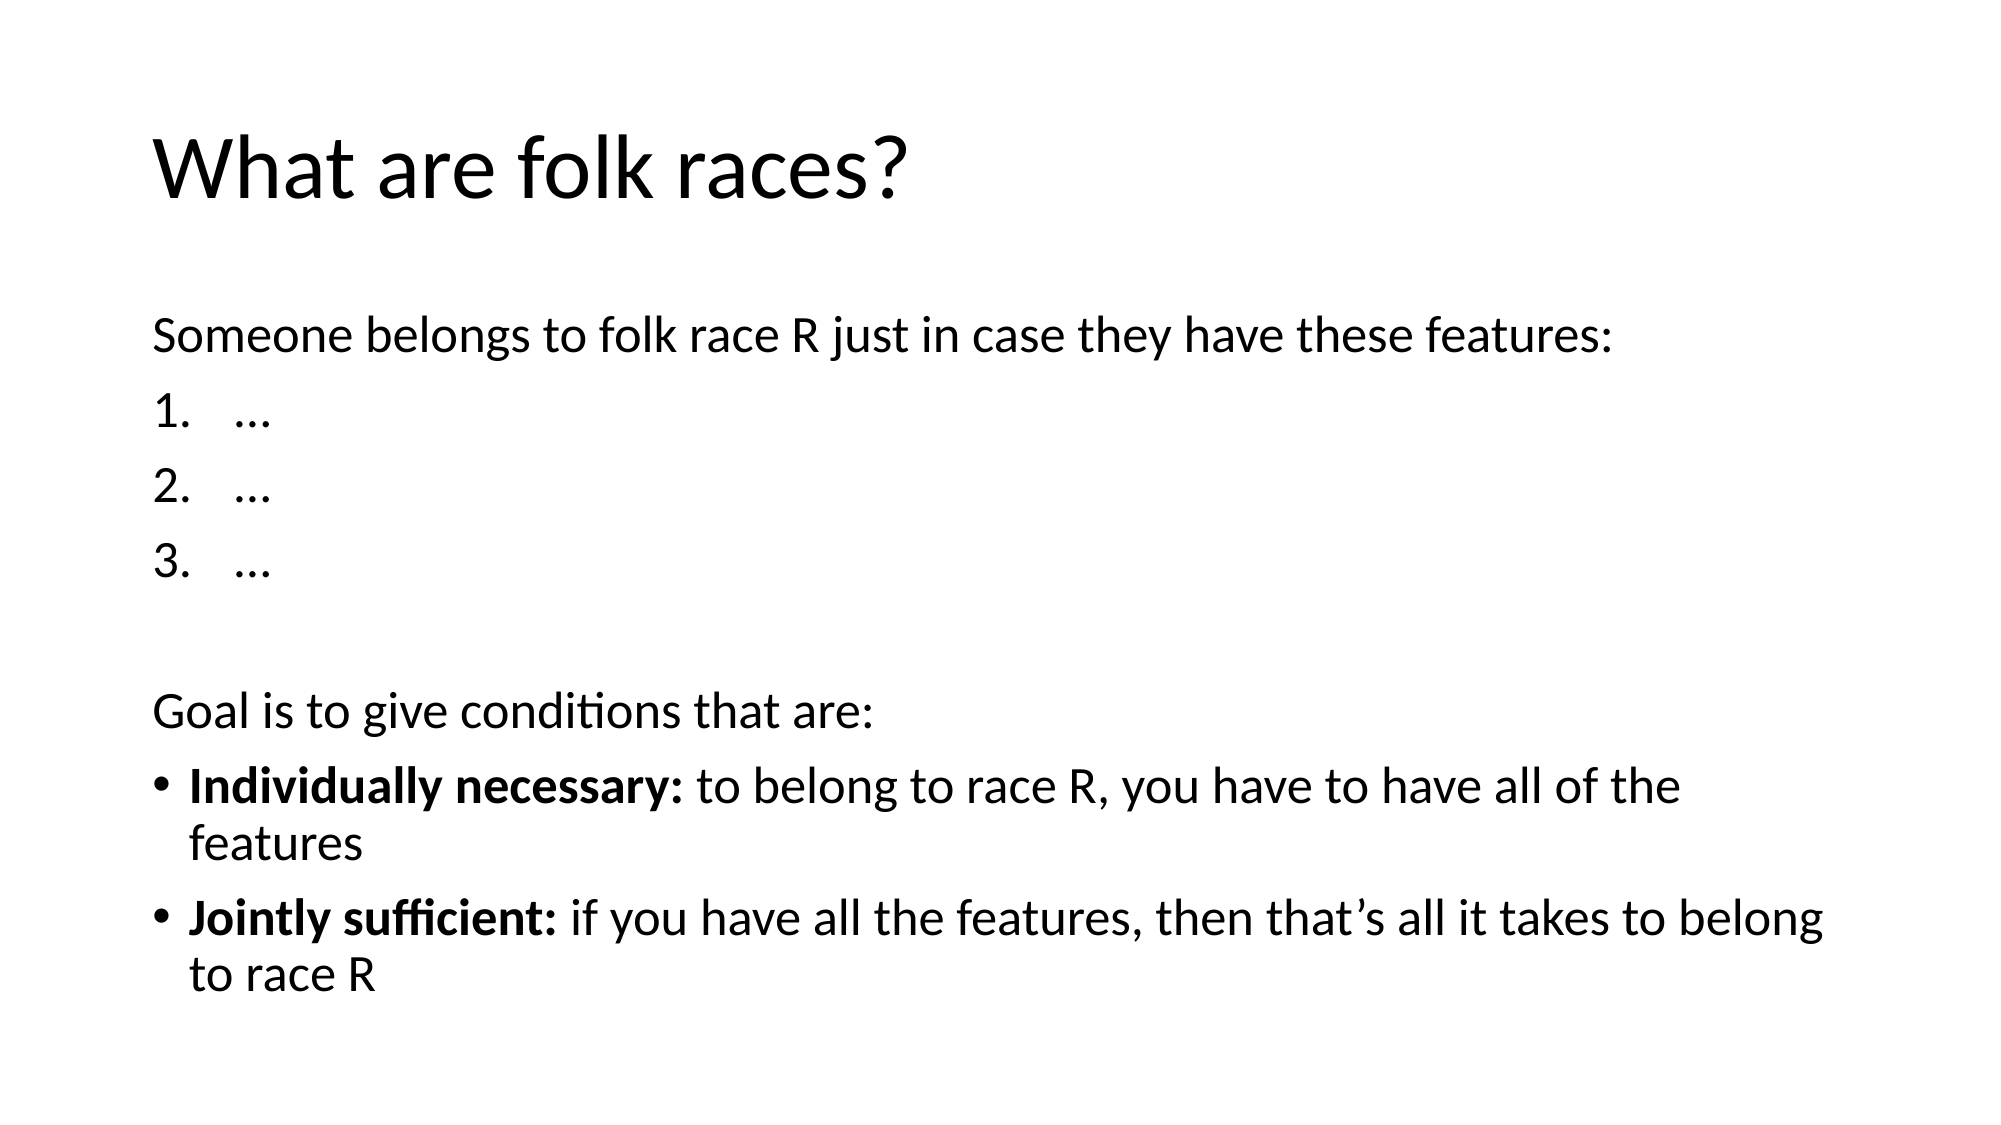

# What are folk races?
Someone belongs to folk race R just in case they have these features:
…
…
…

Goal is to give conditions that are:
Individually necessary: to belong to race R, you have to have all of the features
Jointly sufficient: if you have all the features, then that’s all it takes to belong to race R